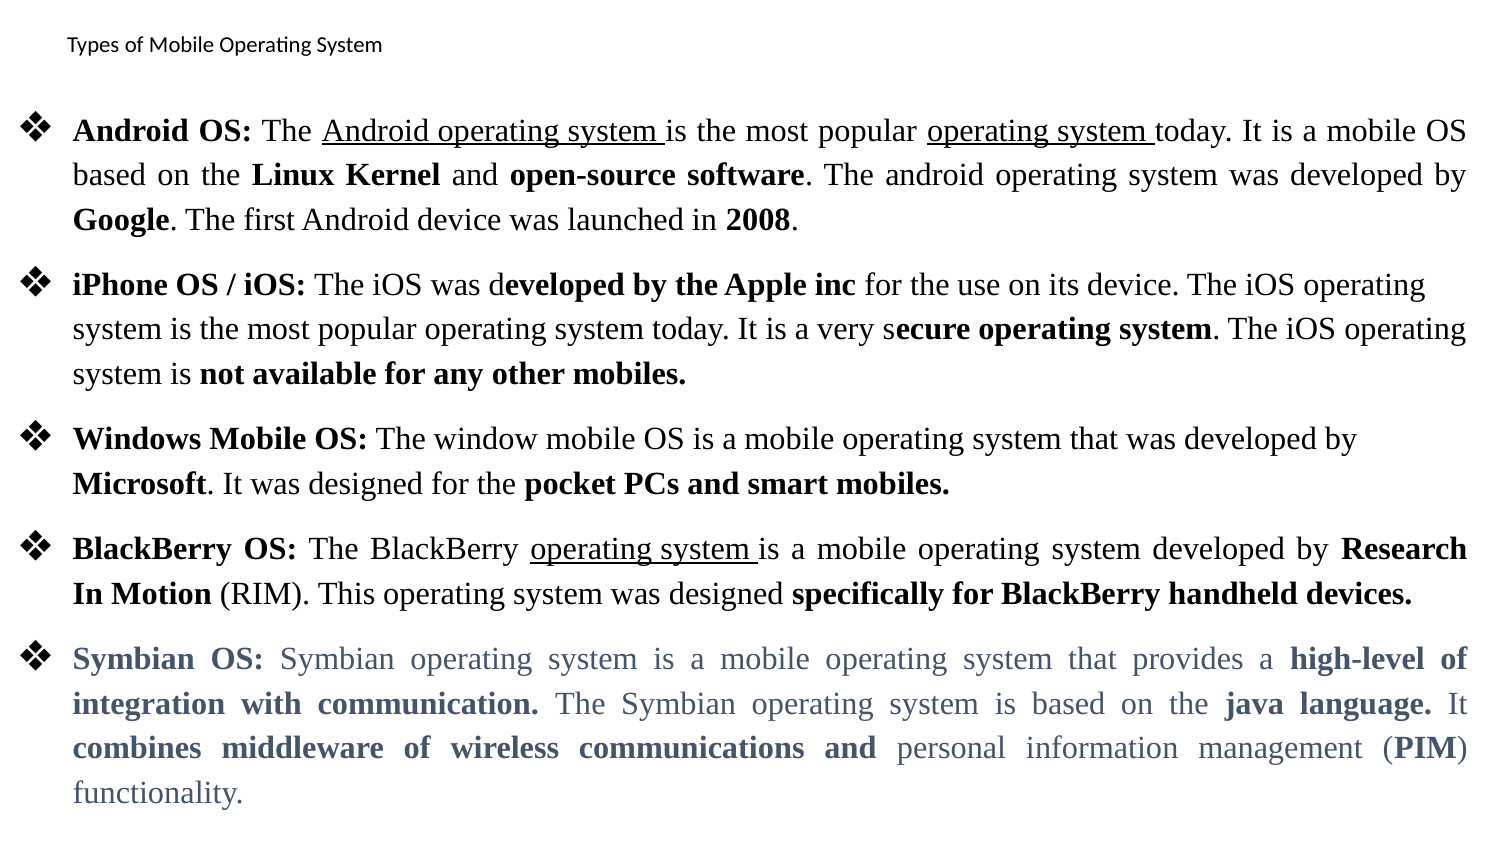

# Types of Mobile Operating System
Android OS: The Android operating system is the most popular operating system today. It is a mobile OS based on the Linux Kernel and open-source software. The android operating system was developed by Google. The first Android device was launched in 2008.
iPhone OS / iOS: The iOS was developed by the Apple inc for the use on its device. The iOS operating system is the most popular operating system today. It is a very secure operating system. The iOS operating system is not available for any other mobiles.
Windows Mobile OS: The window mobile OS is a mobile operating system that was developed by Microsoft. It was designed for the pocket PCs and smart mobiles.
BlackBerry OS: The BlackBerry operating system is a mobile operating system developed by Research In Motion (RIM). This operating system was designed specifically for BlackBerry handheld devices.
Symbian OS: Symbian operating system is a mobile operating system that provides a high-level of integration with communication. The Symbian operating system is based on the java language. It combines middleware of wireless communications and personal information management (PIM) functionality.